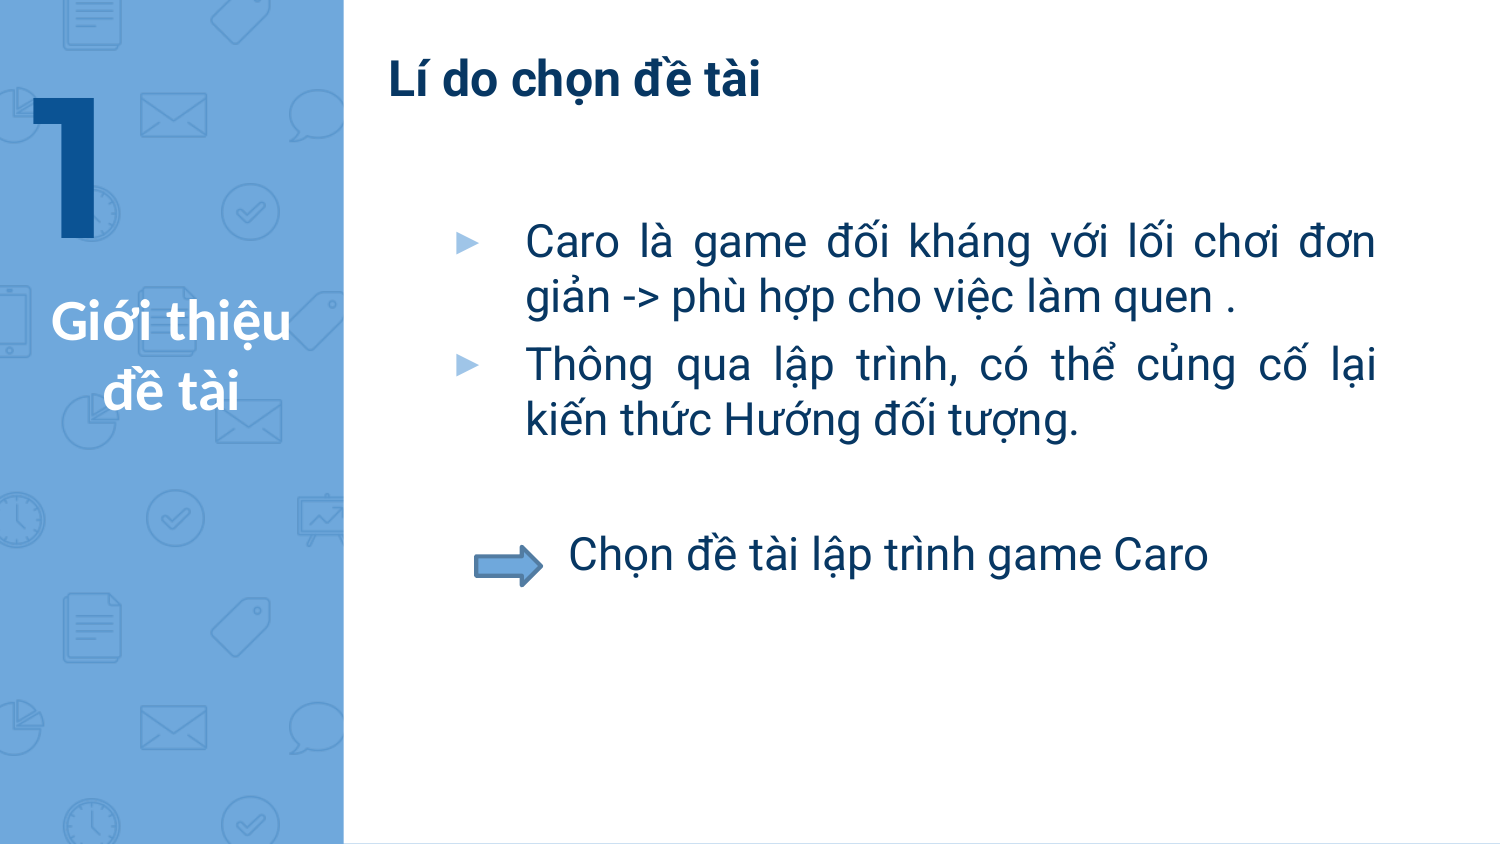

1
Lí do chọn đề tài

Caro là game đối kháng với lối chơi đơn giản -> phù hợp cho việc làm quen .
Thông qua lập trình, có thể củng cố lại kiến thức Hướng đối tượng.

          Chọn đề tài lập trình game Caro
# Giới thiệu đề tài

4